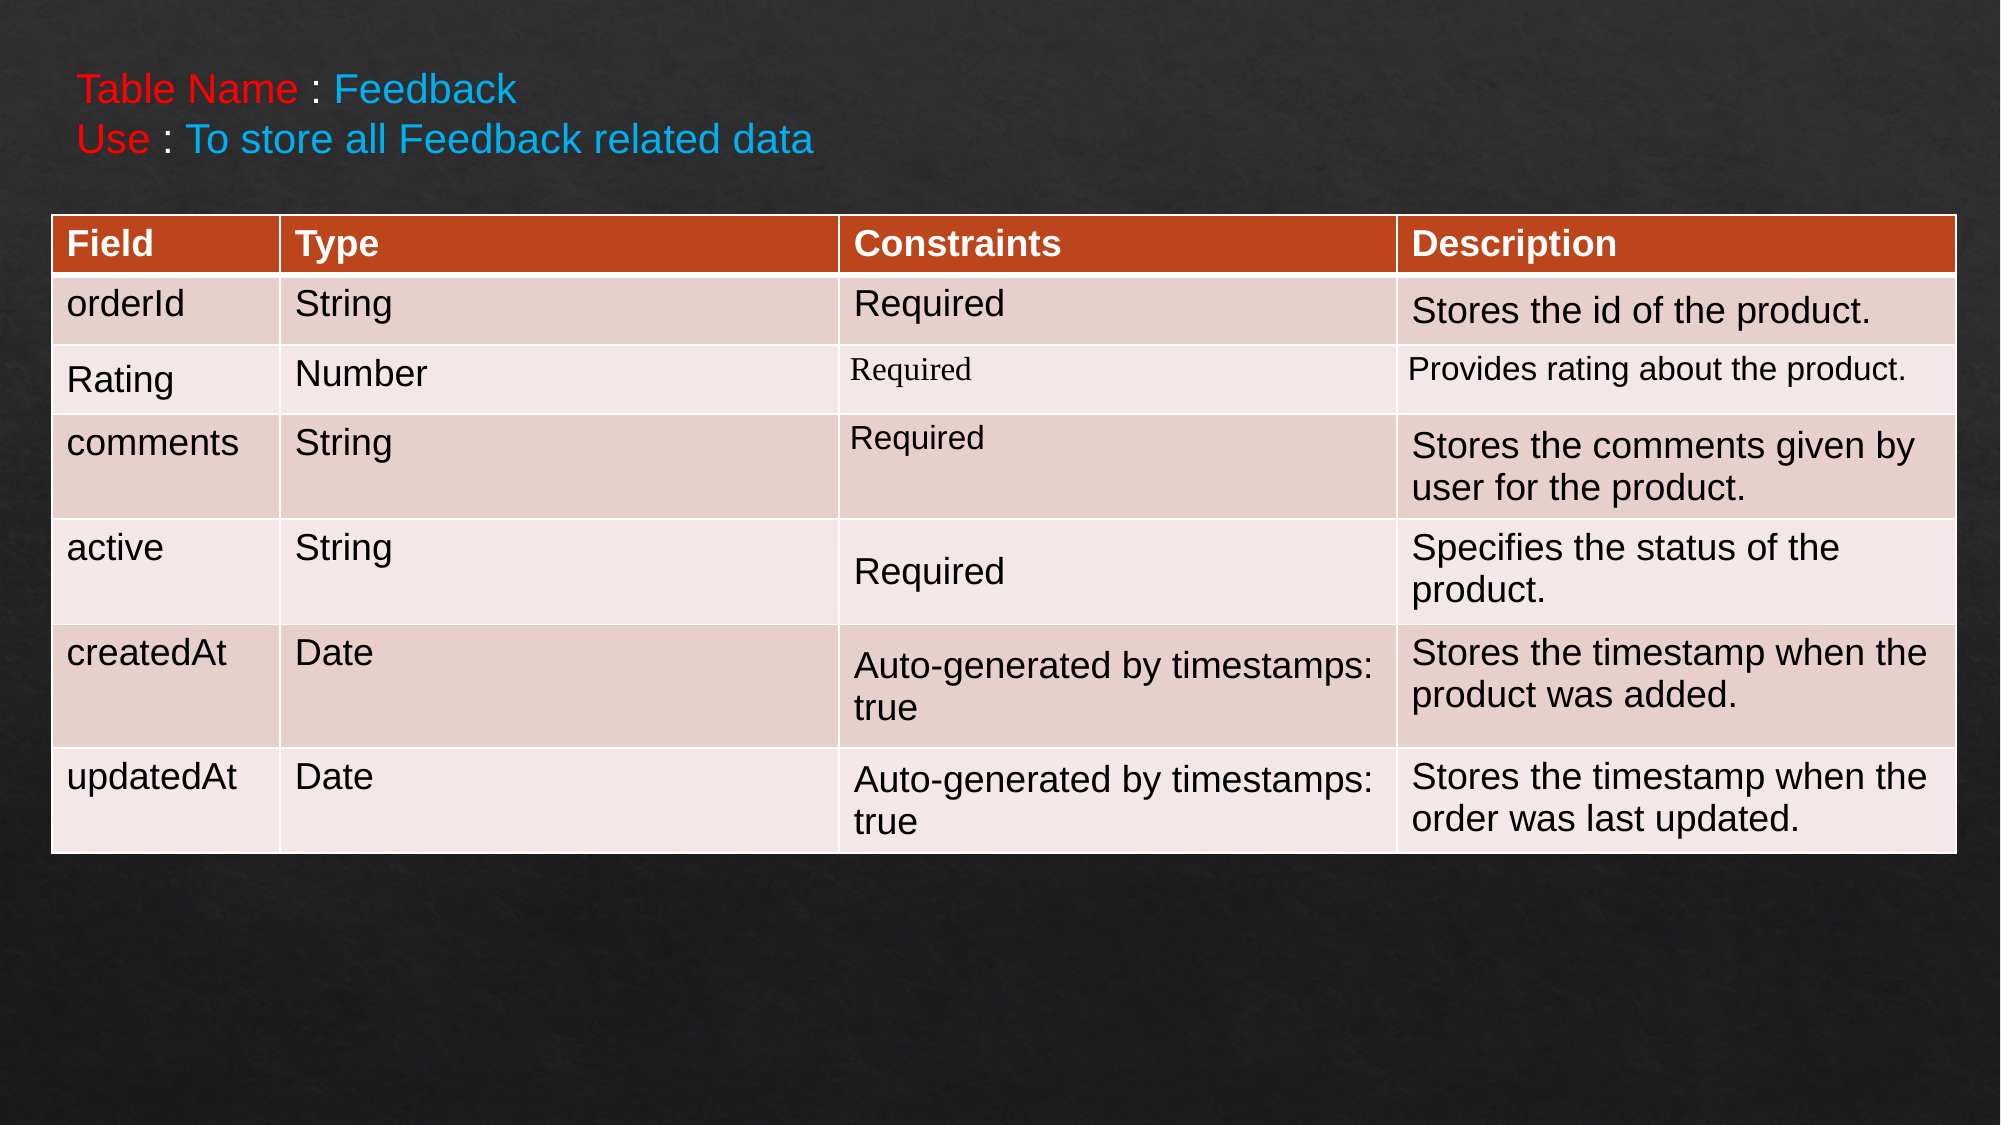

Table Name : Feedback
Use : To store all Feedback related data
| Field | Type | Constraints | Description |
| --- | --- | --- | --- |
| orderId | String | Required | Stores the id of the product. |
| Rating | Number | Required | Provides rating about the product. |
| comments | String | Required | Stores the comments given by user for the product. |
| active | String | Required | Specifies the status of the product. |
| createdAt | Date | Auto-generated by timestamps: true | Stores the timestamp when the product was added. |
| updatedAt | Date | Auto-generated by timestamps: true | Stores the timestamp when the order was last updated. |